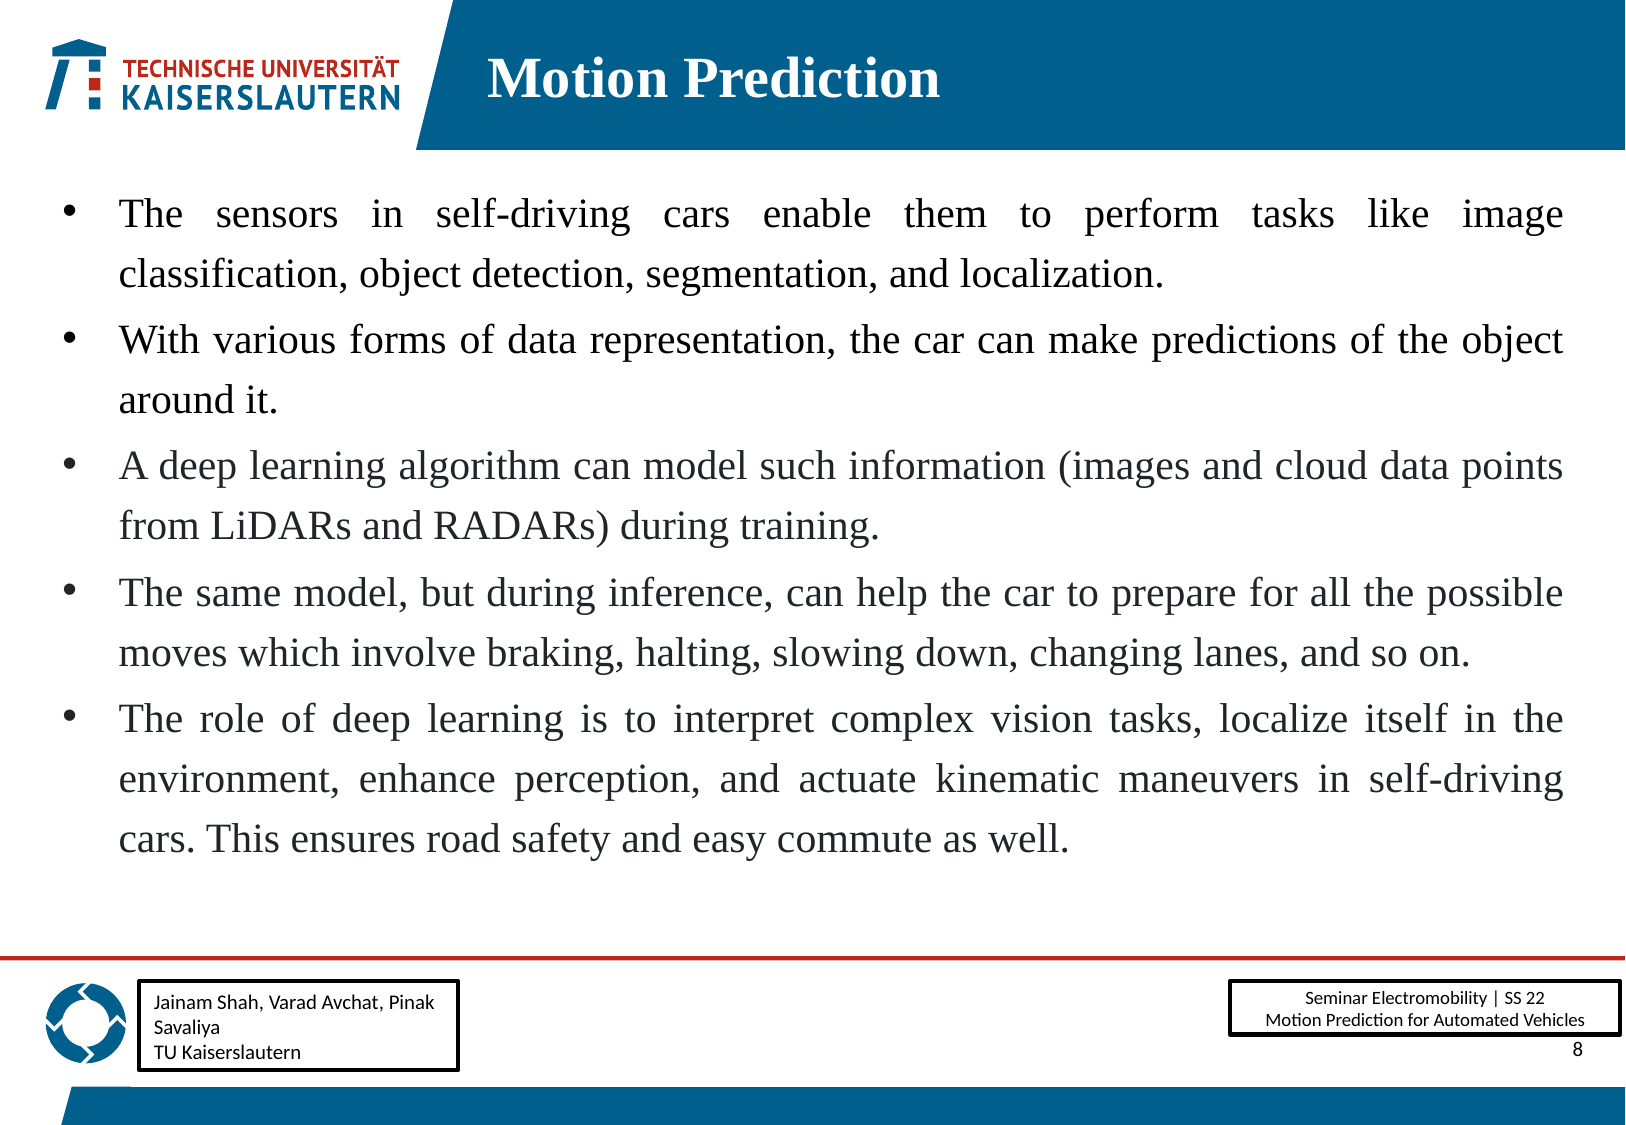

# Motion Prediction
The sensors in self-driving cars enable them to perform tasks like image classification, object detection, segmentation, and localization.
With various forms of data representation, the car can make predictions of the object around it.
A deep learning algorithm can model such information (images and cloud data points from LiDARs and RADARs) during training.
The same model, but during inference, can help the car to prepare for all the possible moves which involve braking, halting, slowing down, changing lanes, and so on.
The role of deep learning is to interpret complex vision tasks, localize itself in the environment, enhance perception, and actuate kinematic maneuvers in self-driving cars. This ensures road safety and easy commute as well.

Jainam Shah, Varad Avchat, Pinak Savaliya
TU Kaiserslautern
Seminar Electromobility | SS 22
Motion Prediction for Automated Vehicles